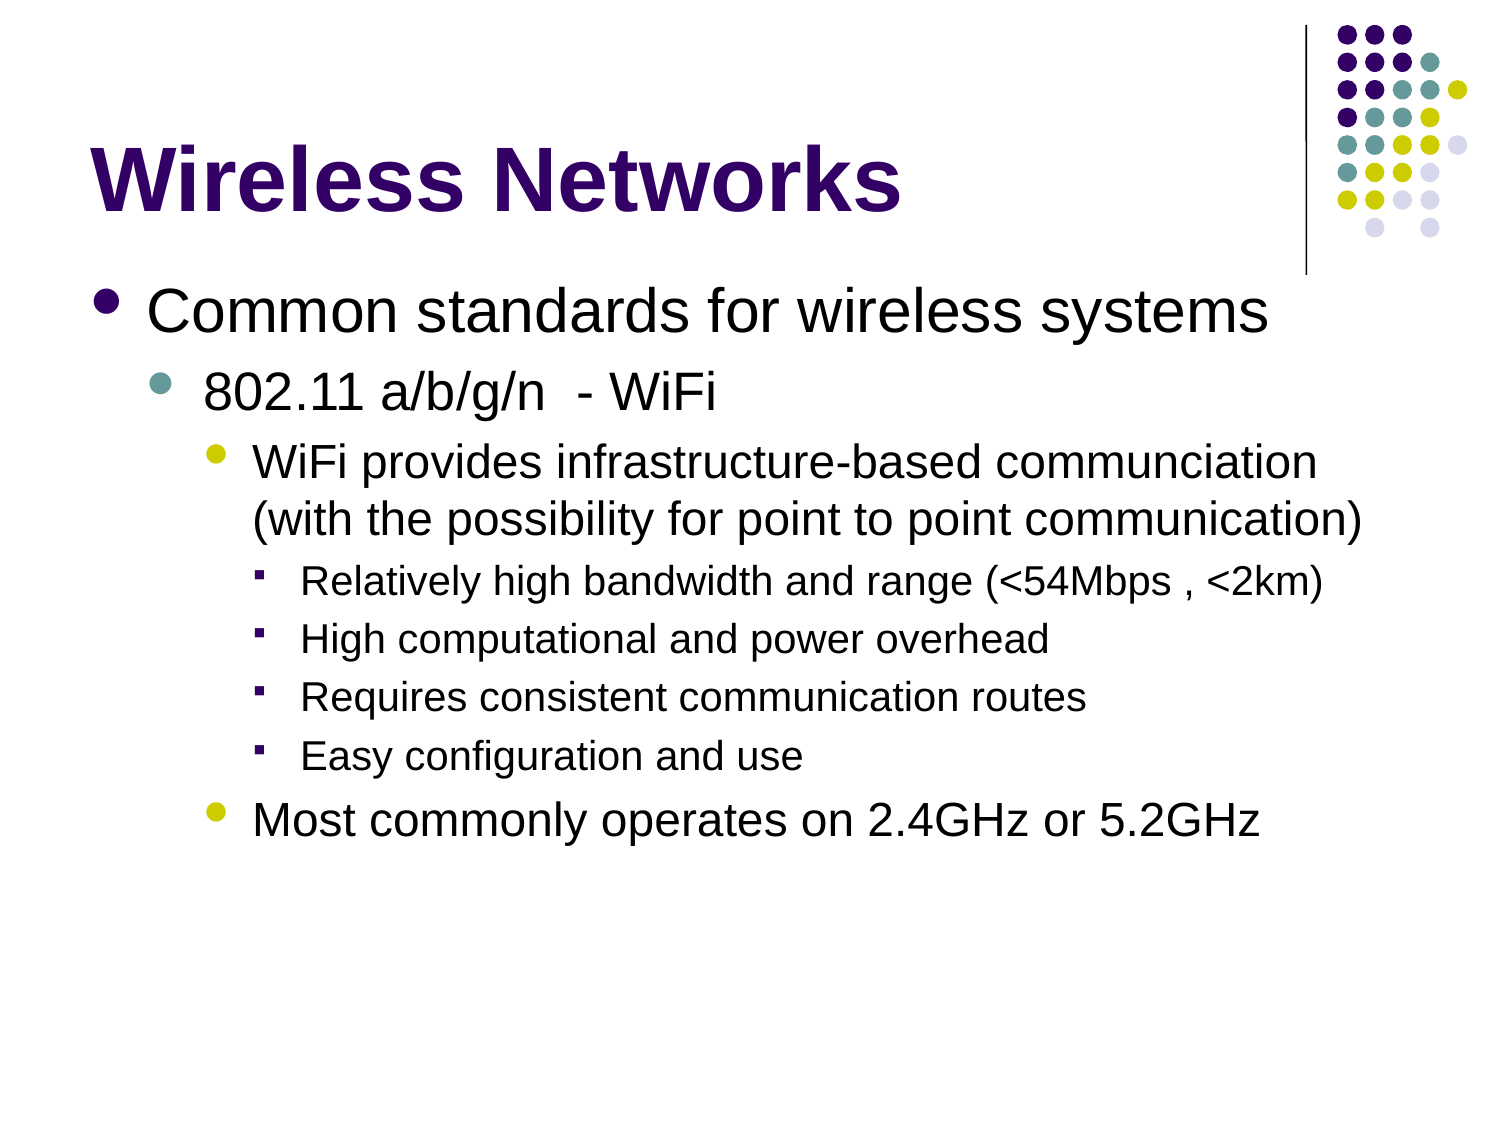

# Wireless Networks
Common standards for wireless systems
802.11 a/b/g/n  - WiFi
WiFi provides infrastructure-based communciation (with the possibility for point to point communication)
Relatively high bandwidth and range (<54Mbps , <2km)
High computational and power overhead
Requires consistent communication routes
Easy configuration and use
Most commonly operates on 2.4GHz or 5.2GHz